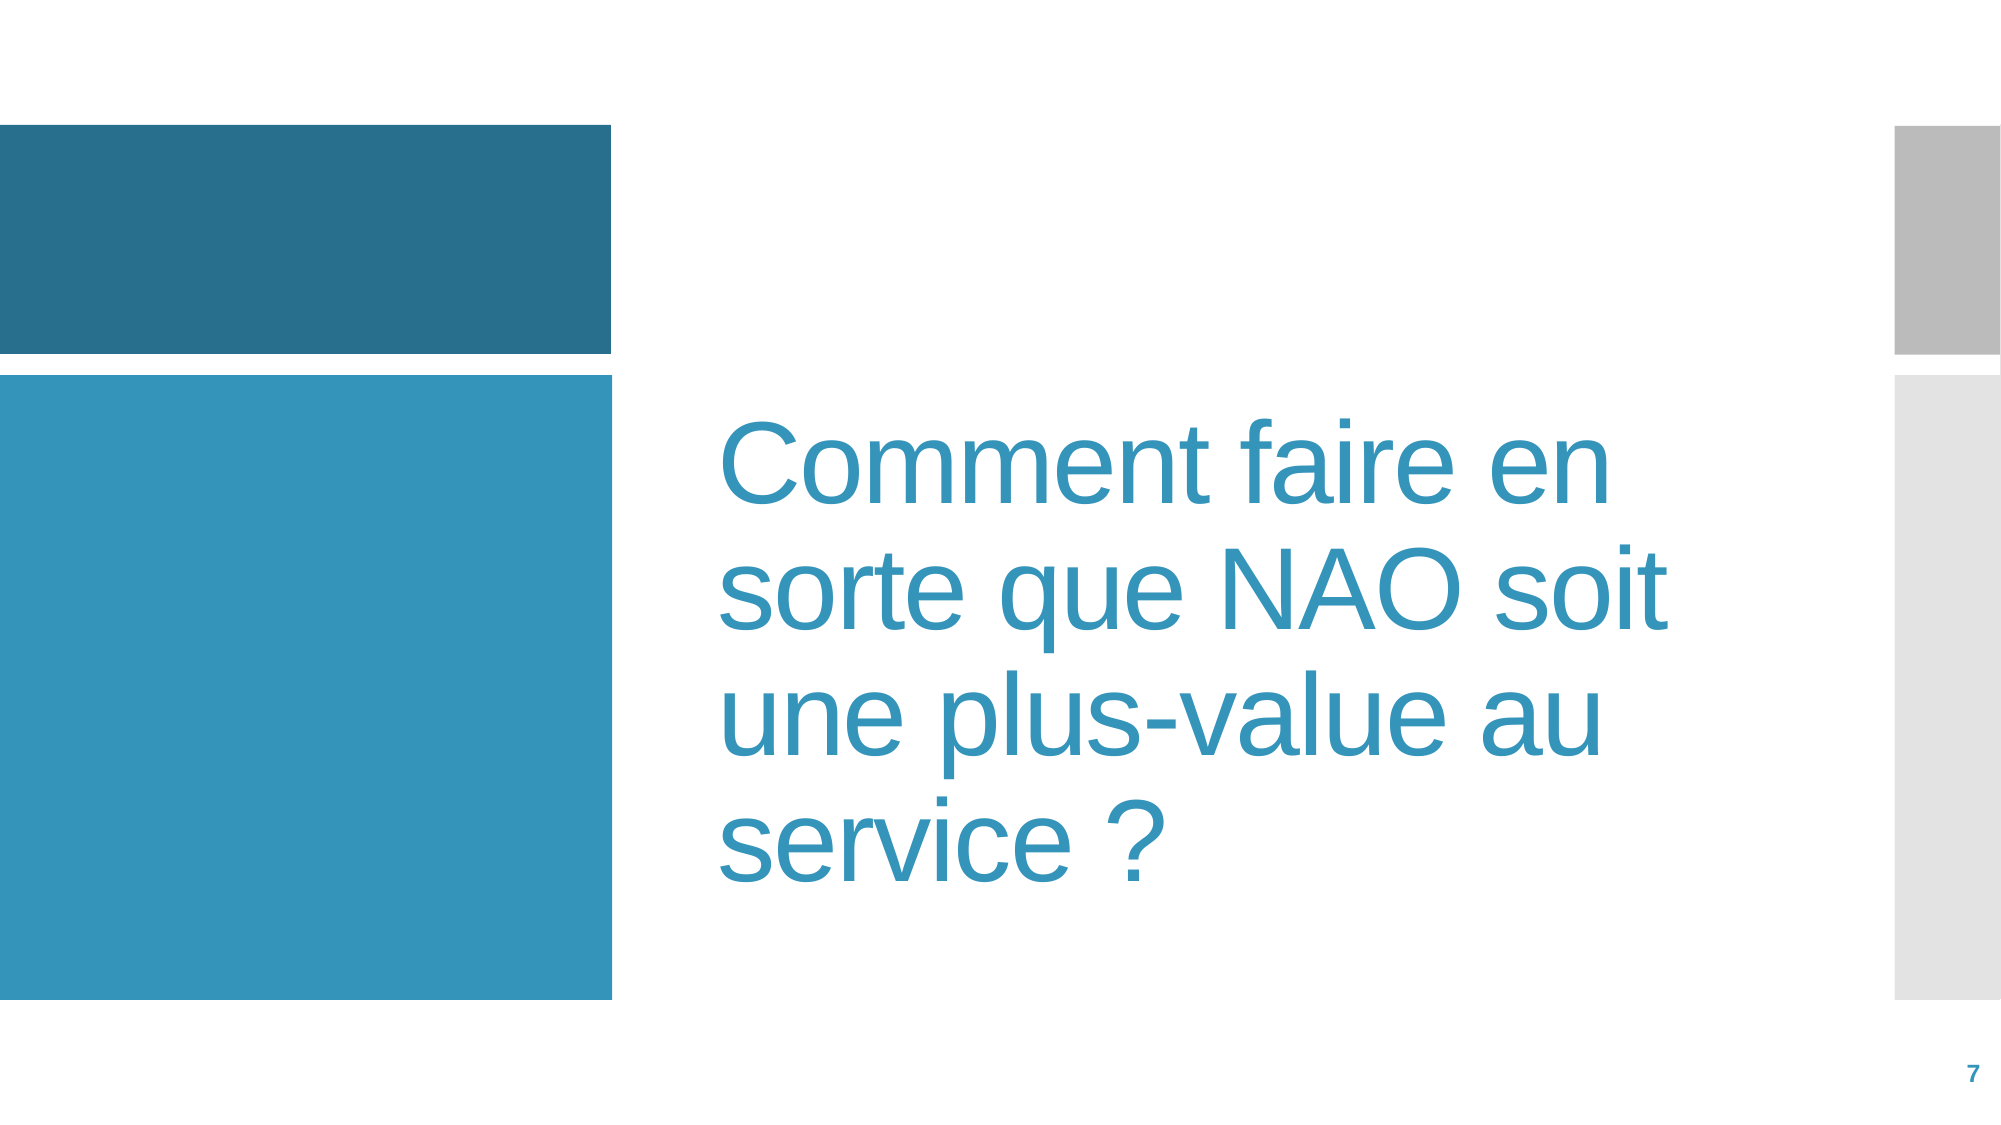

# Comment faire en sorte que NAO soit une plus-value au service ?
7